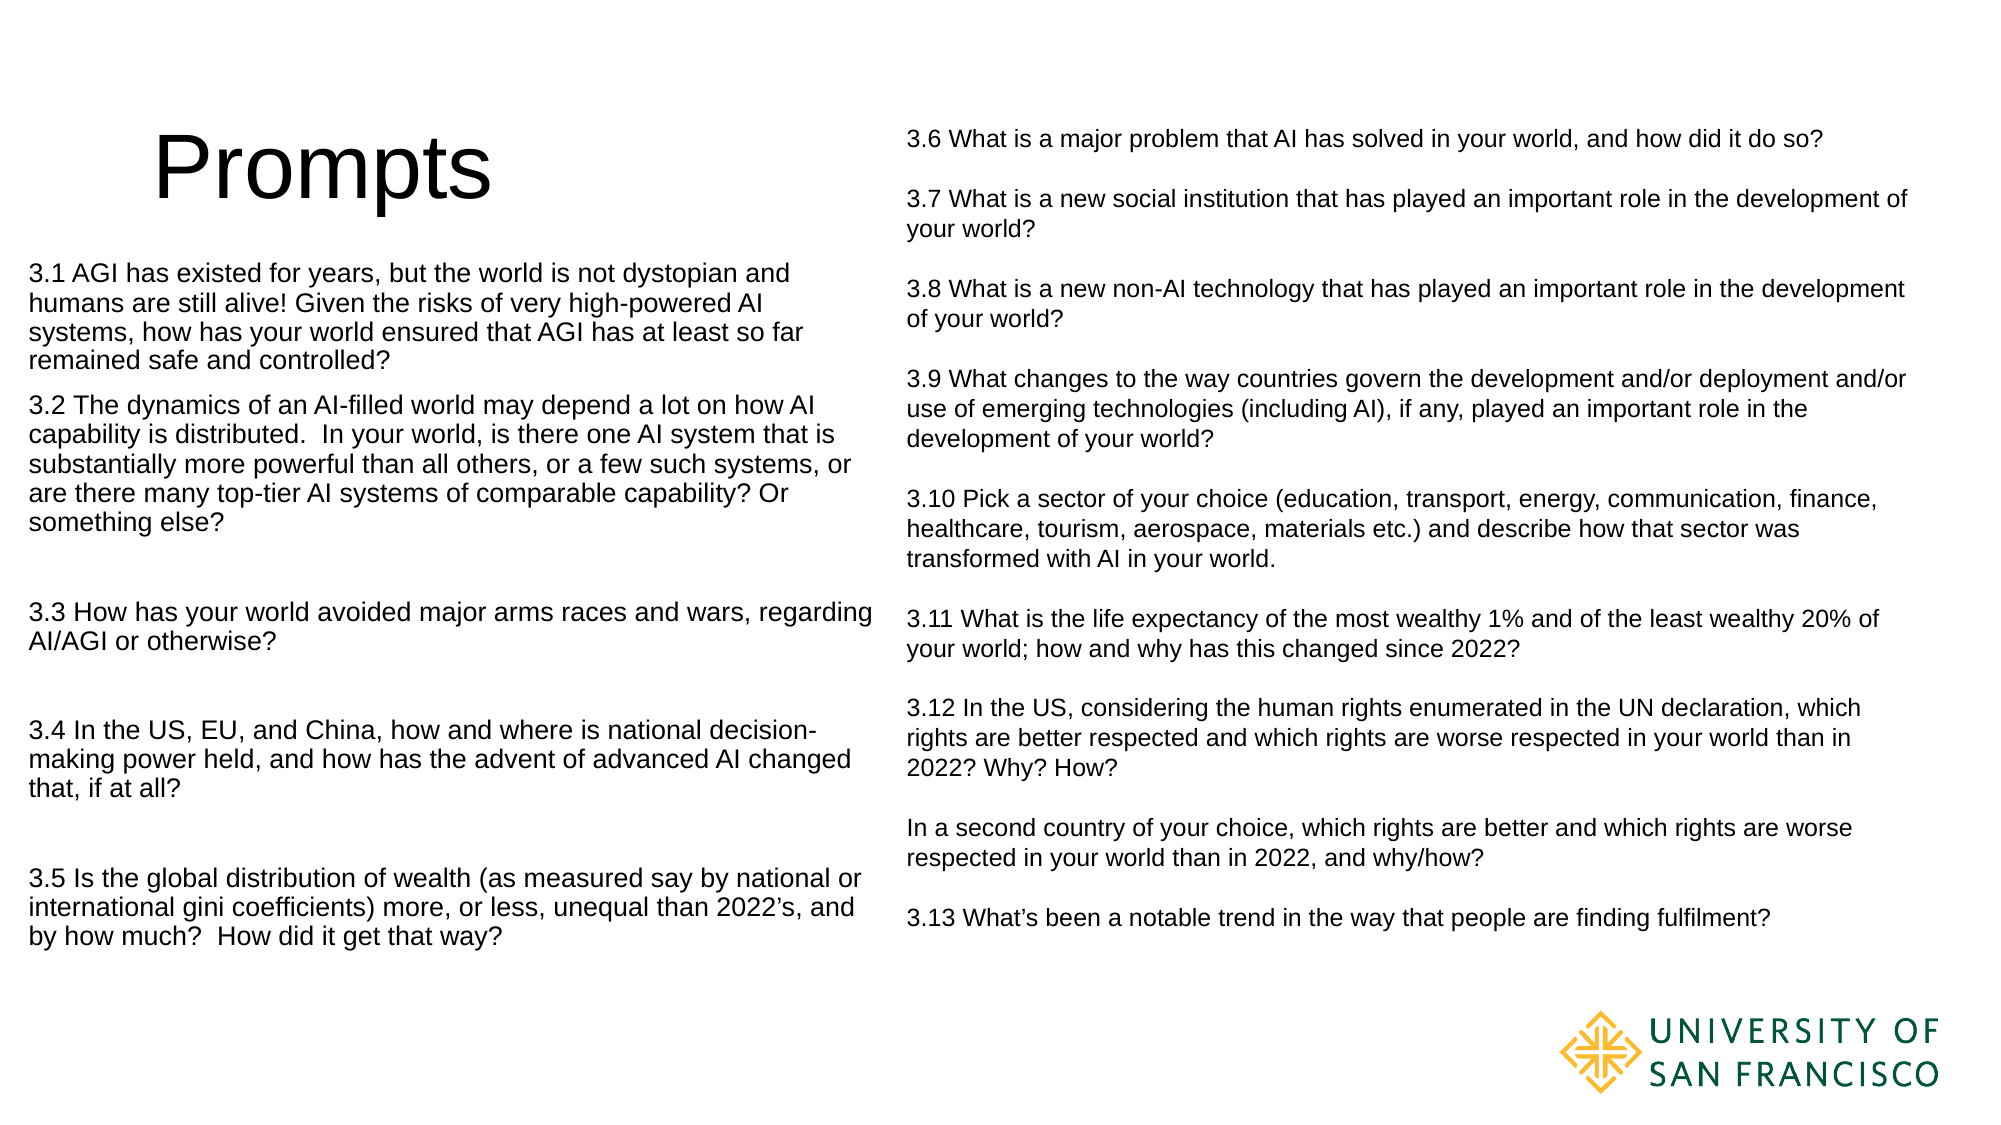

# Prompts
3.6 What is a major problem that AI has solved in your world, and how did it do so?

3.7 What is a new social institution that has played an important role in the development of your world?

3.8 What is a new non-AI technology that has played an important role in the development of your world?

3.9 What changes to the way countries govern the development and/or deployment and/or use of emerging technologies (including AI), if any, played an important role in the development of your world?

3.10 Pick a sector of your choice (education, transport, energy, communication, finance, healthcare, tourism, aerospace, materials etc.) and describe how that sector was transformed with AI in your world.

3.11 What is the life expectancy of the most wealthy 1% and of the least wealthy 20% of your world; how and why has this changed since 2022?

3.12 In the US, considering the human rights enumerated in the UN declaration, which rights are better respected and which rights are worse respected in your world than in 2022? Why? How?

In a second country of your choice, which rights are better and which rights are worse respected in your world than in 2022, and why/how?

3.13 What’s been a notable trend in the way that people are finding fulfilment?

3.1 AGI has existed for years, but the world is not dystopian and humans are still alive! Given the risks of very high-powered AI systems, how has your world ensured that AGI has at least so far remained safe and controlled?
3.2 The dynamics of an AI-filled world may depend a lot on how AI capability is distributed.  In your world, is there one AI system that is substantially more powerful than all others, or a few such systems, or are there many top-tier AI systems of comparable capability? Or something else?

3.3 How has your world avoided major arms races and wars, regarding AI/AGI or otherwise?

3.4 In the US, EU, and China, how and where is national decision-making power held, and how has the advent of advanced AI changed that, if at all?

3.5 Is the global distribution of wealth (as measured say by national or international gini coefficients) more, or less, unequal than 2022’s, and by how much?  How did it get that way?